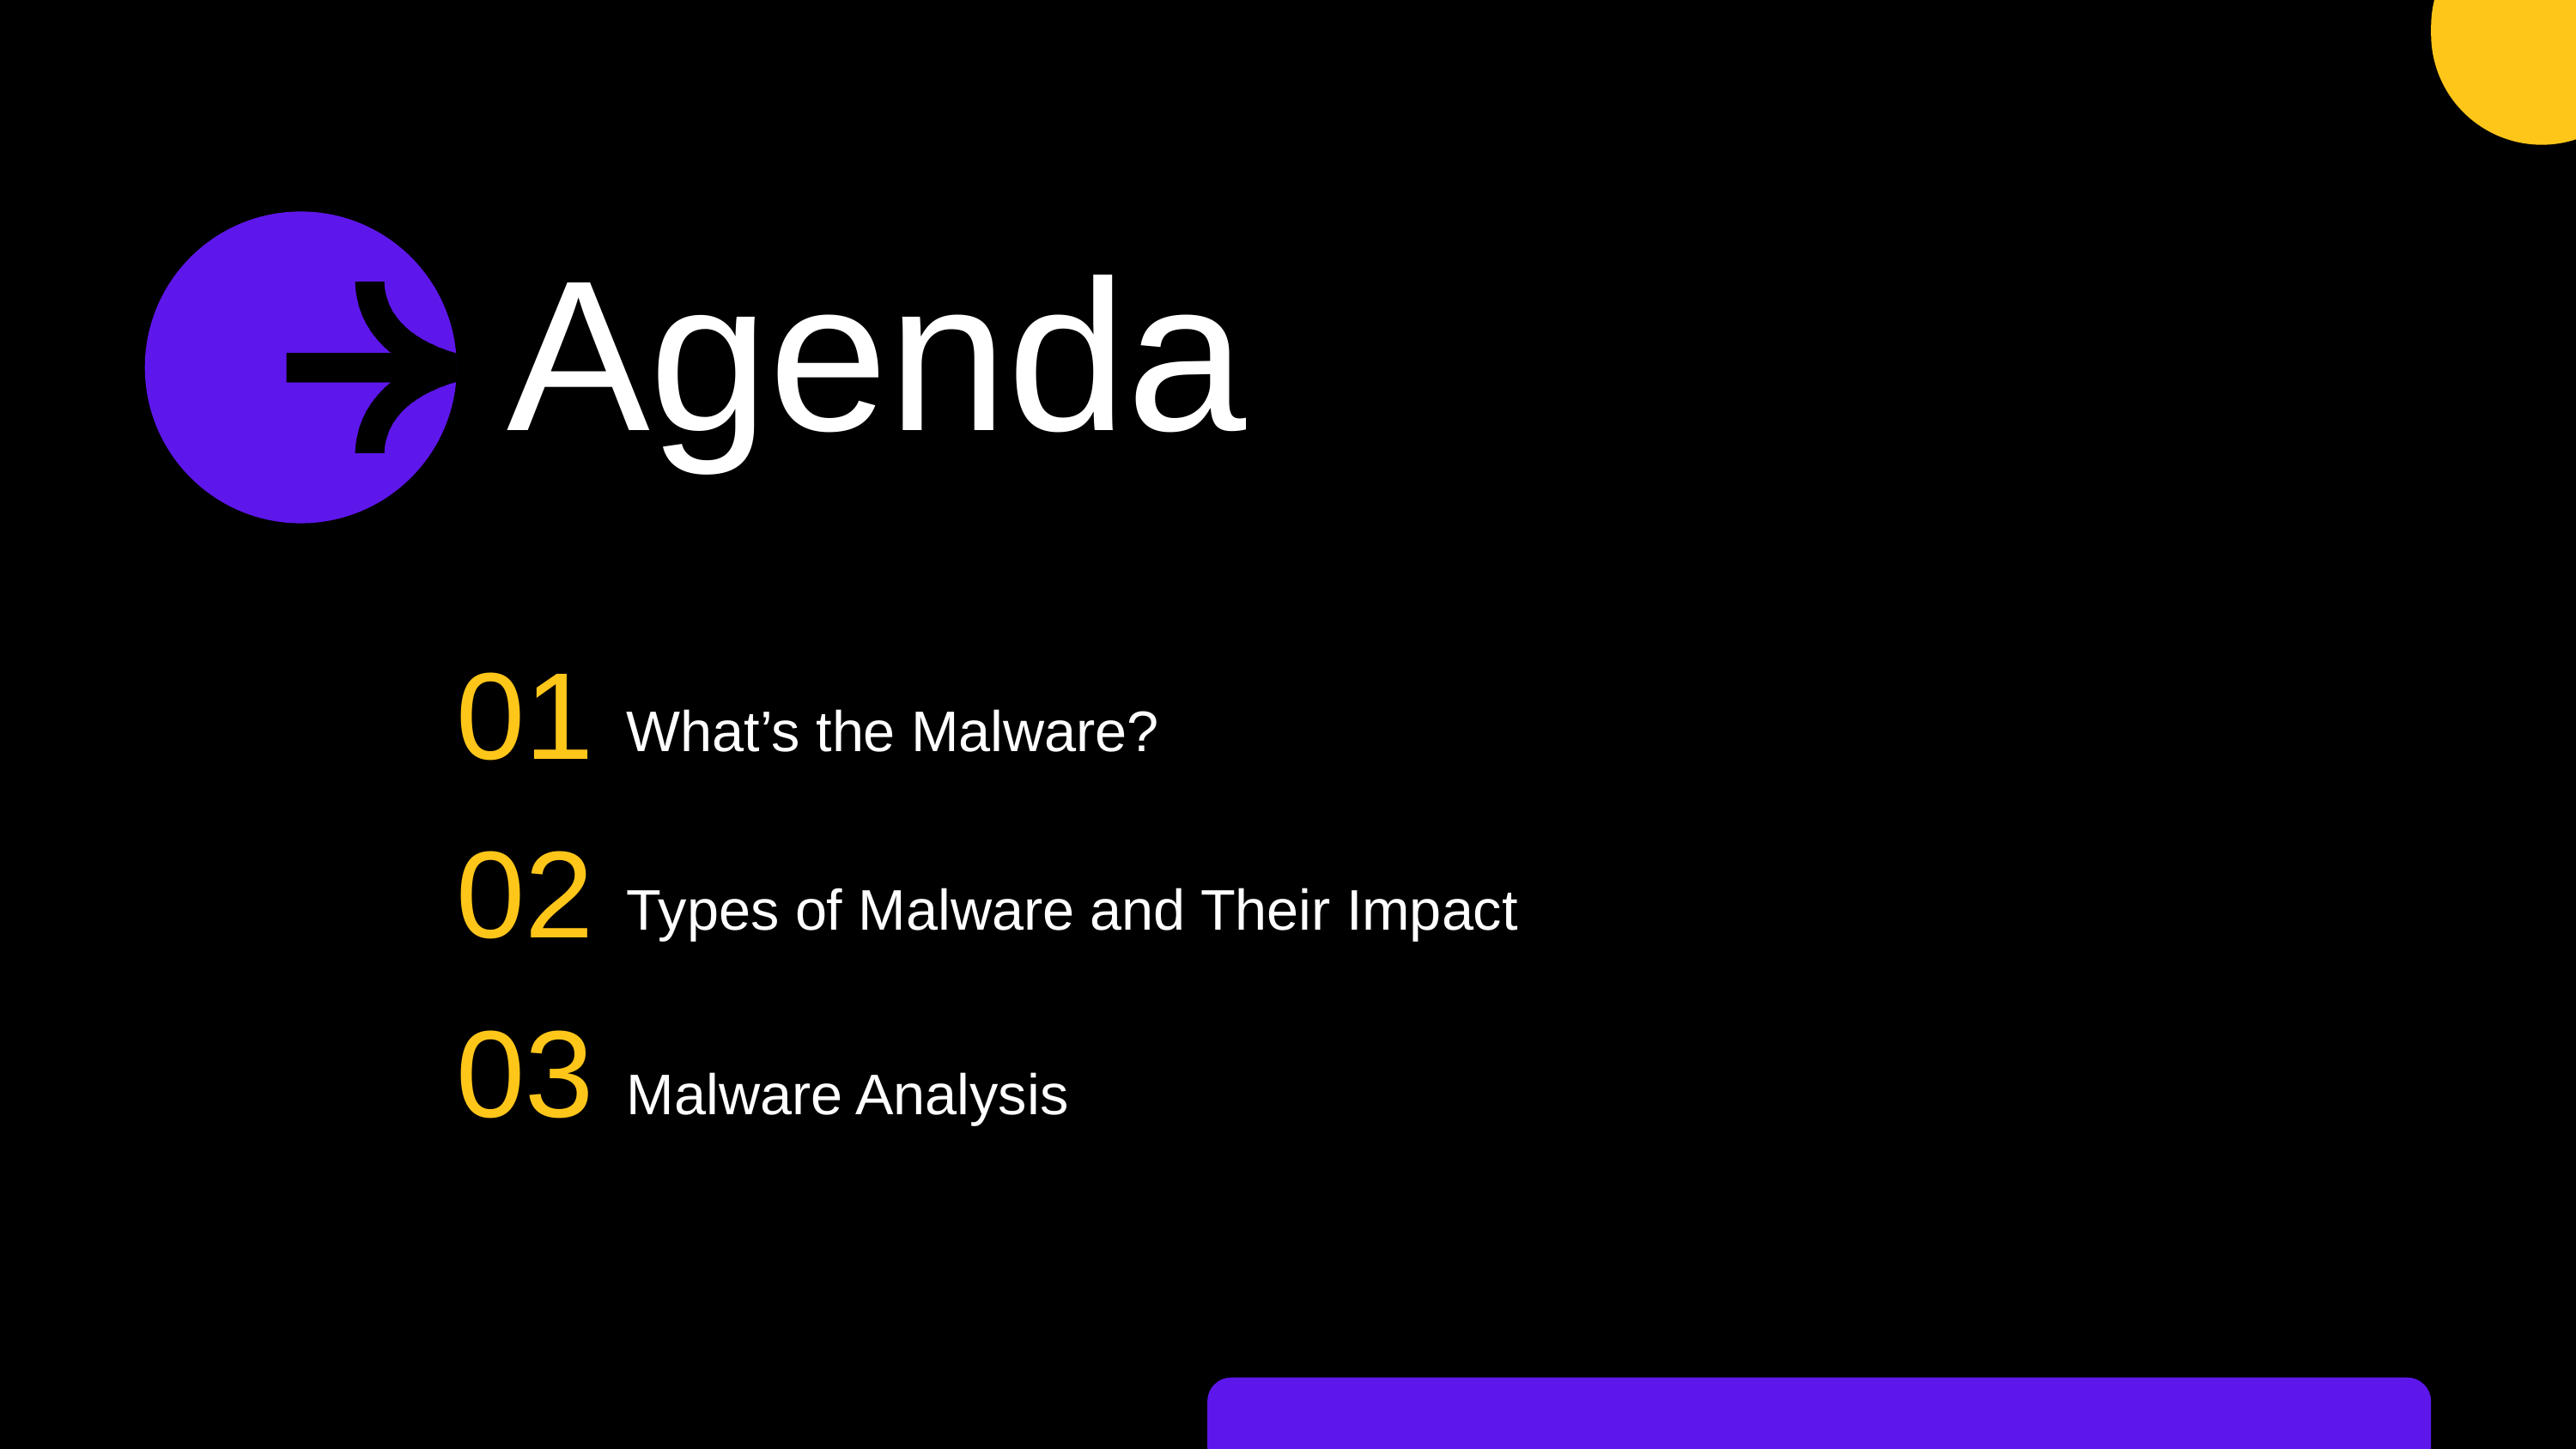

Agenda
What’s the Malware?
01
Types of Malware and Their Impact
02
03
Malware Analysis